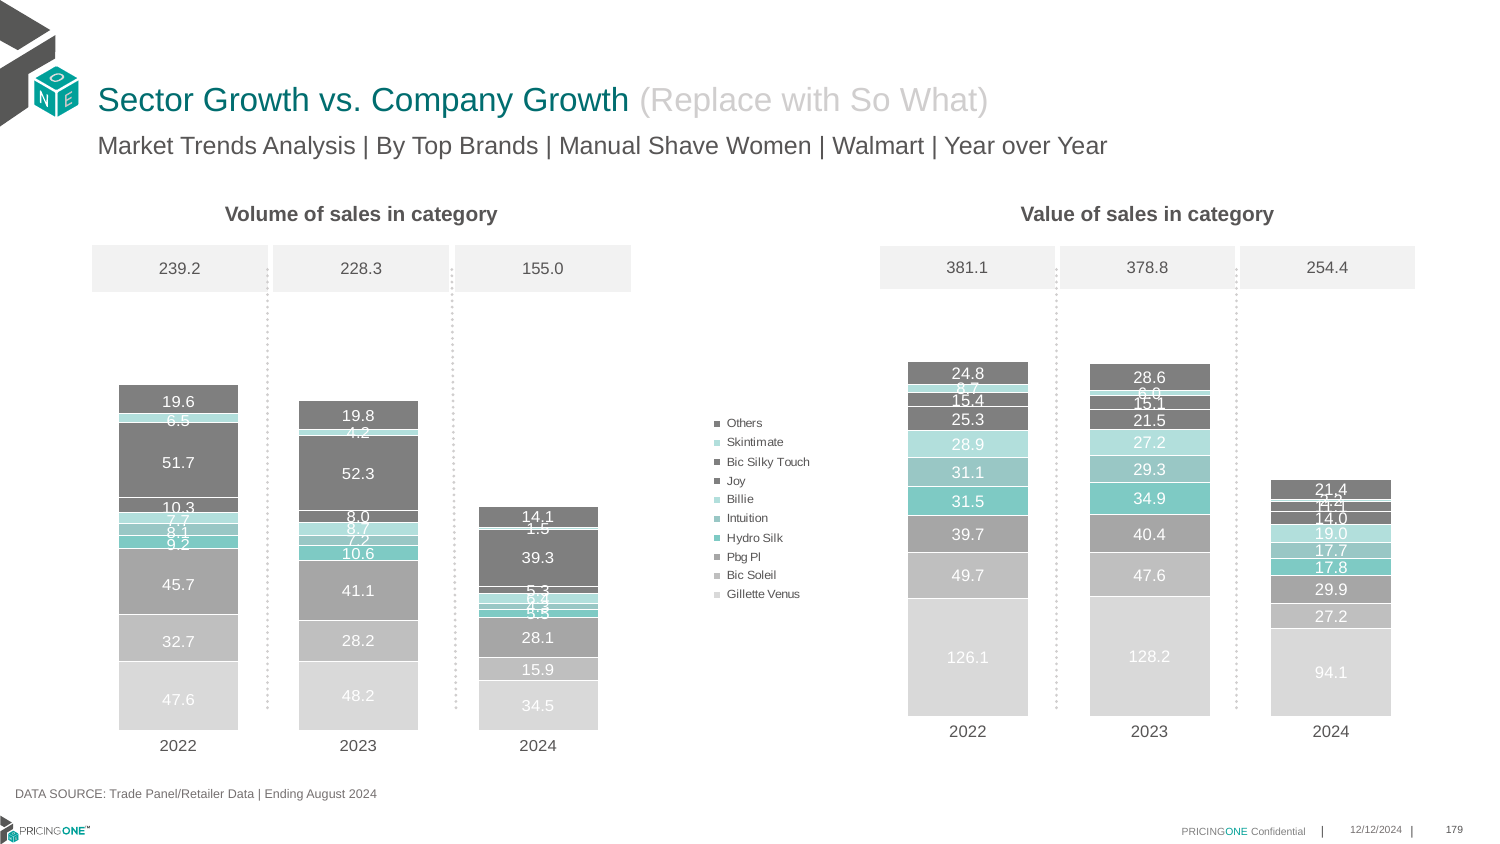

# Sector Growth vs. Company Growth (Replace with So What)
Market Trends Analysis | By Top Brands | Manual Shave Women | Walmart | Year over Year
| Value of sales in category |  |  |
| --- | --- | --- |
| 381.1 | 378.8 | 254.4 |
| Volume of sales in category |  |  |
| --- | --- | --- |
| 239.2 | 228.3 | 155.0 |

### Chart

| Category | Gillette Venus | Bic Soleil | Pbg Pl | Hydro Silk | Intuition | Billie | Joy | Bic Silky Touch | Skintimate | Others |
|---|---|---|---|---|---|---|---|---|---|---|
| 2022 | 126.126408 | 49.720514 | 39.691785 | 31.482256 | 31.052223 | 28.899499 | 25.323962 | 15.375491 | 8.672537 | 24.751075 |
| 2023 | 128.195694 | 47.57528 | 40.377171 | 34.887268 | 29.320101 | 27.178088 | 21.502104 | 15.118293 | 6.031286 | 28.600671 |
| 2024 | 94.062185 | 27.240612 | 29.945353 | 17.815702 | 17.660926 | 19.041935 | 14.00423 | 11.077424 | 2.208743 | 21.353933 |

### Chart

| Category | Gillette Venus | Bic Soleil | Pbg Pl | Hydro Silk | Intuition | Billie | Joy | Bic Silky Touch | Skintimate | Others |
|---|---|---|---|---|---|---|---|---|---|---|
| 2022 | 47.578155 | 32.741575 | 45.723613 | 9.237595 | 8.146611 | 7.720263 | 10.338668 | 51.690469 | 6.491091 | 19.556997 |
| 2023 | 48.218493 | 28.228508 | 41.073796 | 10.636739 | 7.177944 | 8.719634 | 8.039899 | 52.25431 | 4.158926 | 19.826169 |
| 2024 | 34.512637 | 15.947358 | 28.099498 | 5.465929 | 4.34552 | 6.3528 | 5.272176 | 39.332804 | 1.508831 | 14.12464 |
DATA SOURCE: Trade Panel/Retailer Data | Ending August 2024

12/12/2024
179